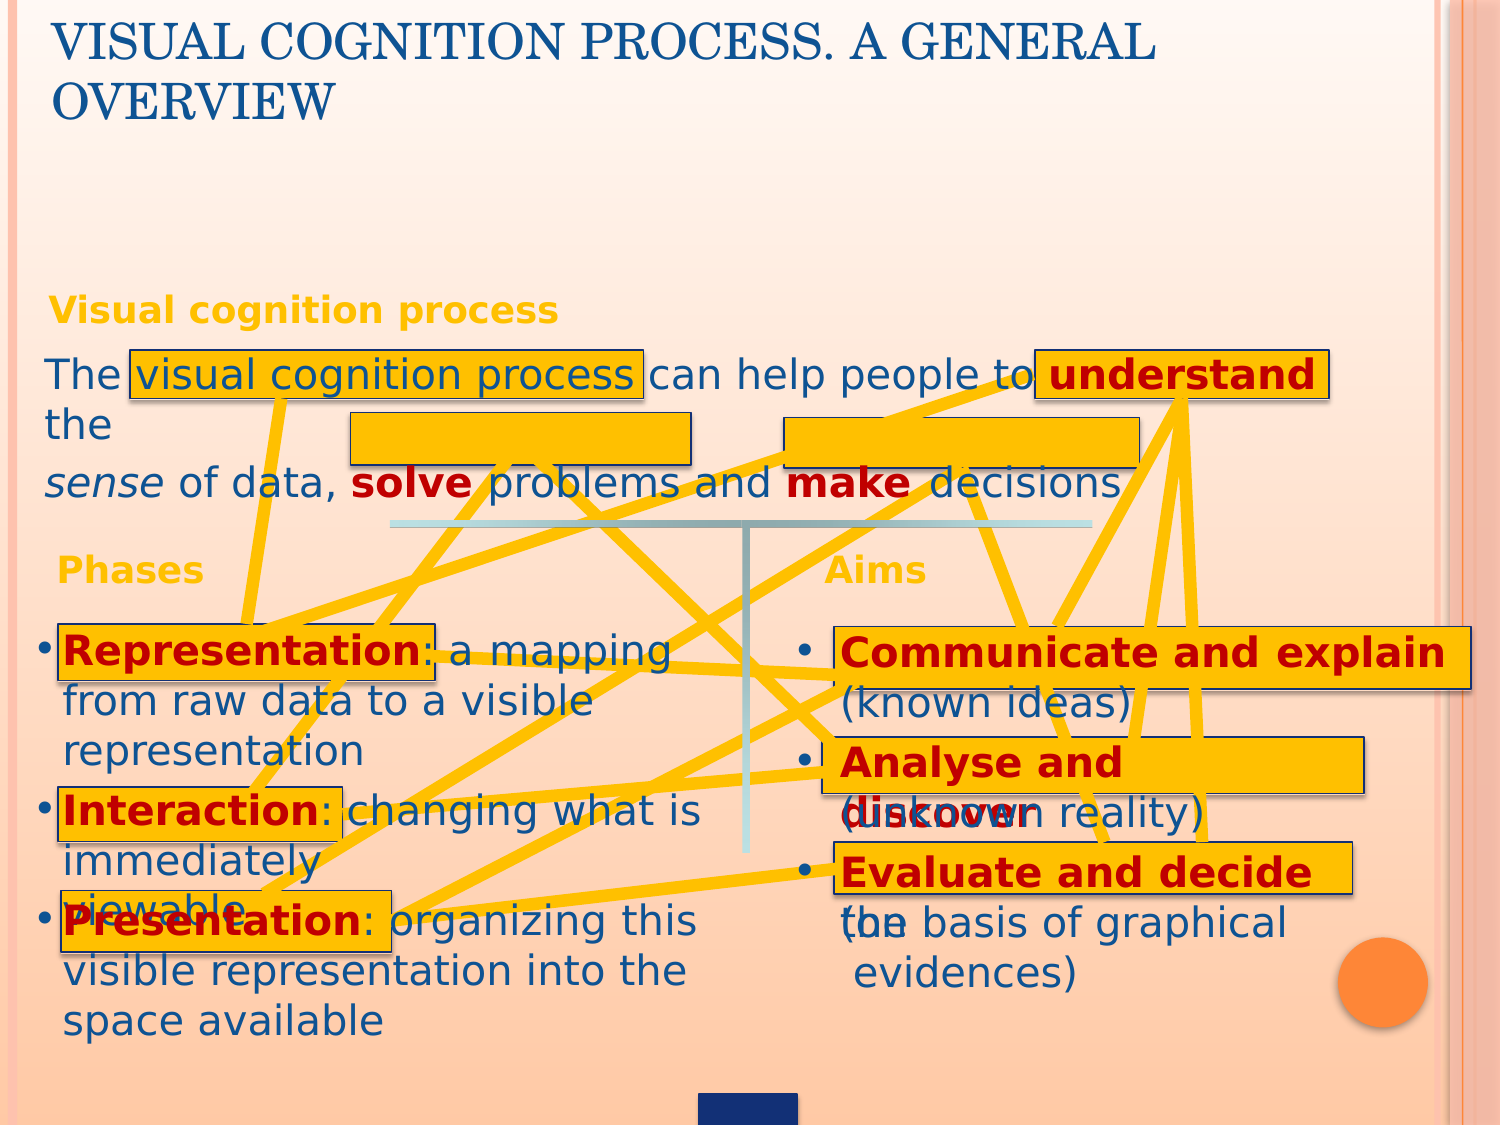

# Visual cognition process. A general overview
Visual cognition process
The visual cognition process can help people to understand the
sense of data, solve problems and make decisions

Phases
Representation: a mapping
Aims
Communicate and explain

from raw data to a visible
representation
(known ideas)

Analyse and discover

Interaction: changing what is
(unknown reality)

immediately viewable

Evaluate and decide (on

Presentation: organizing this
the basis of graphical  evidences)
visible representation into the
space available